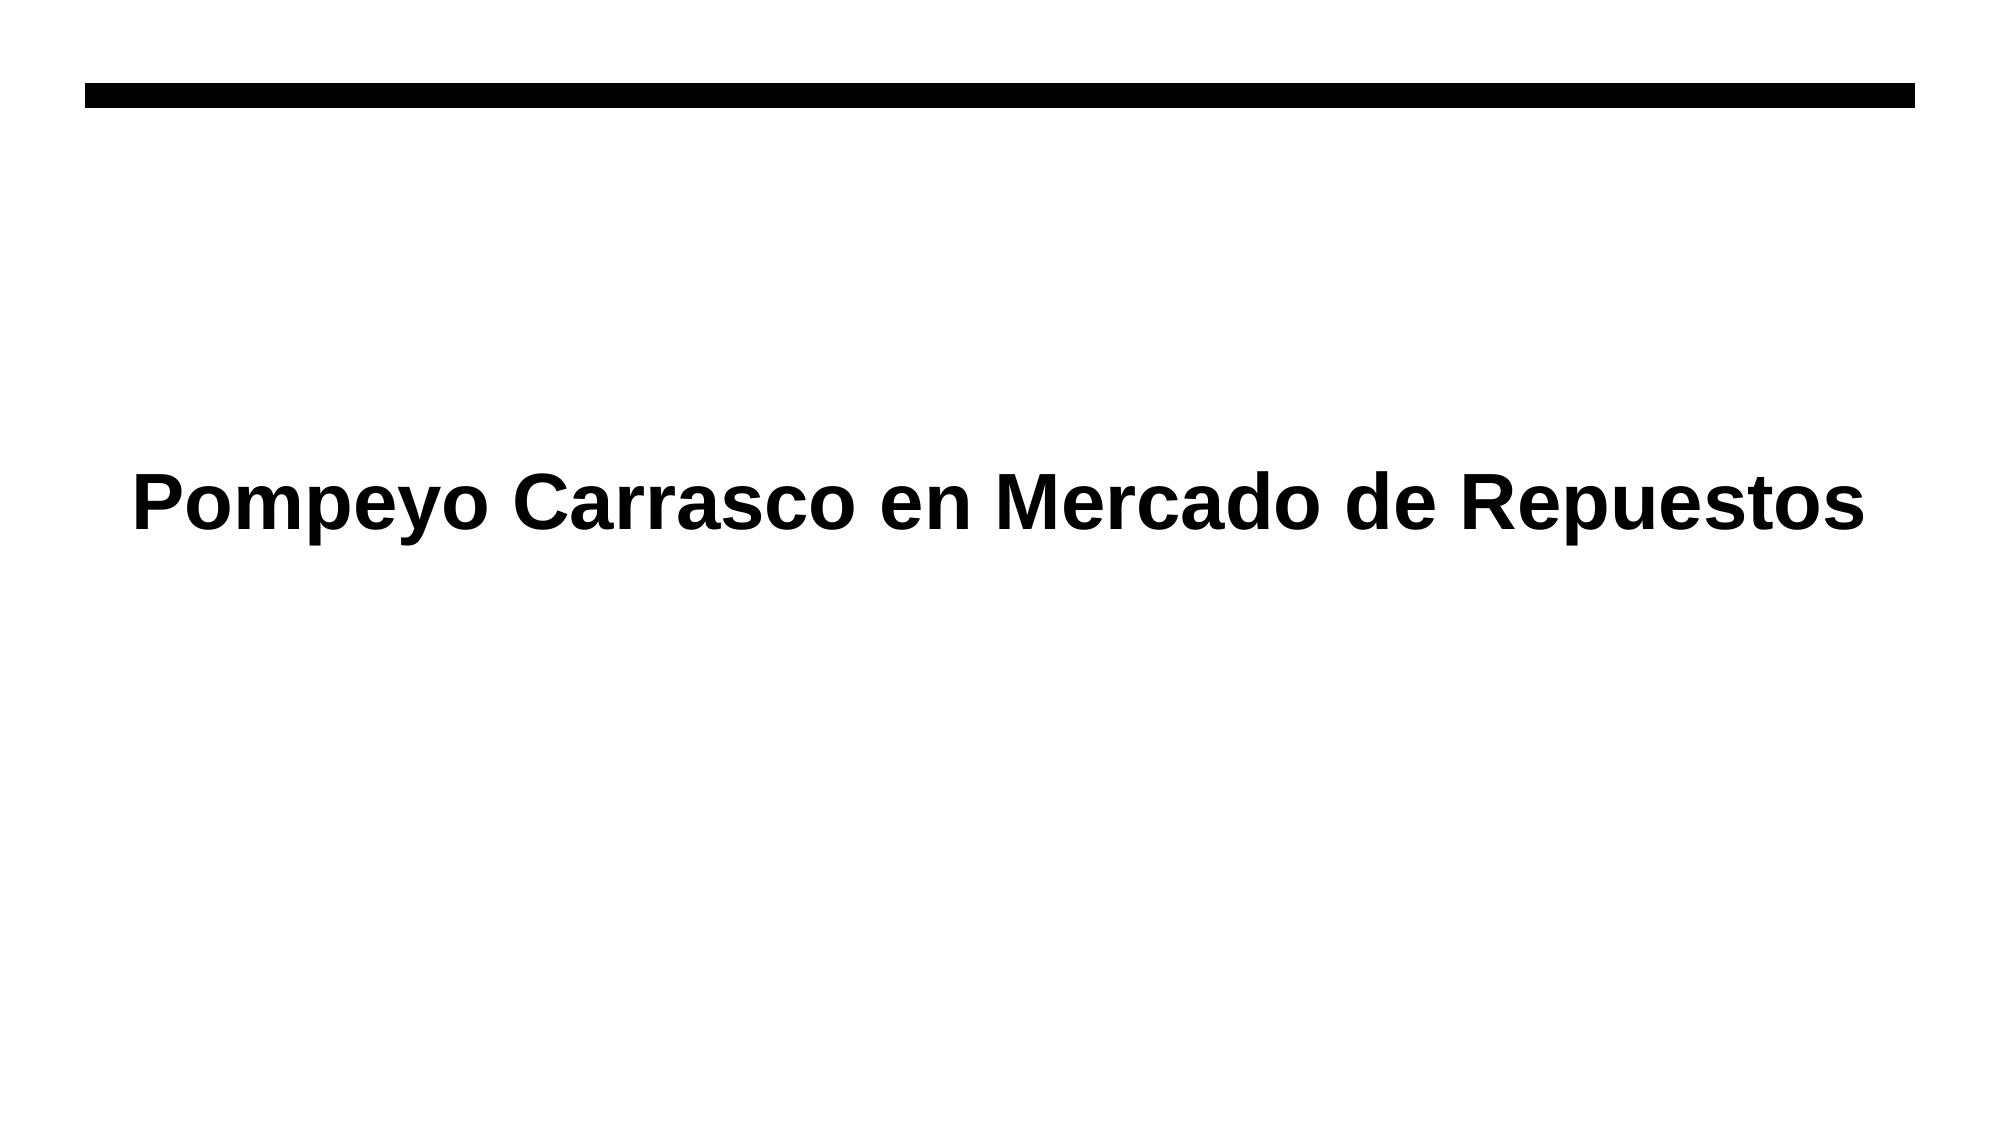

# Pompeyo Carrasco en Mercado de Repuestos